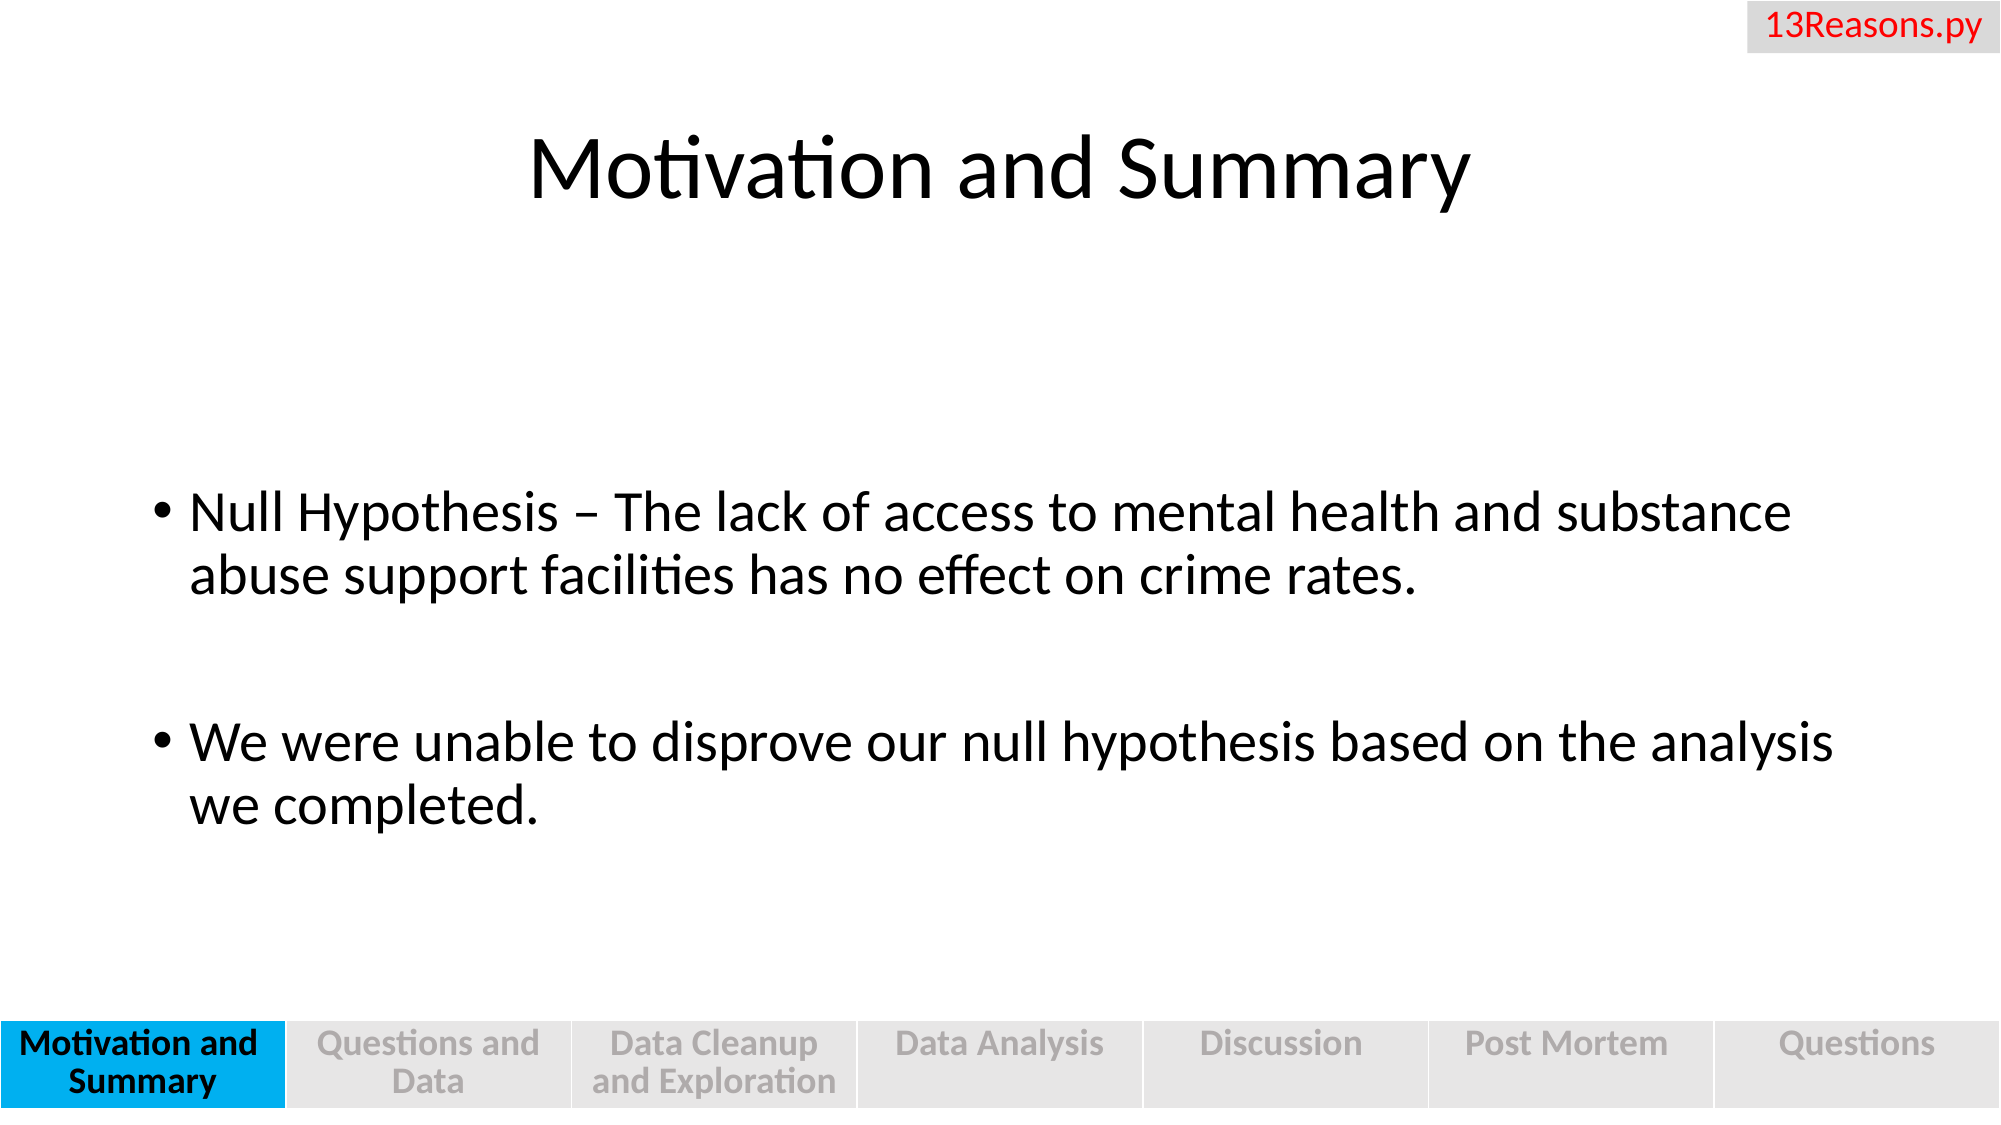

13Reasons.py
# Motivation and Summary

Null Hypothesis – The lack of access to mental health and substance abuse support facilities has no effect on crime rates.

We were unable to disprove our null hypothesis based on the analysis we completed.

| Motivation and Summary | Questions and Data | Data Cleanup and Exploration | Data Analysis | Discussion | Post Mortem | Questions |
| --- | --- | --- | --- | --- | --- | --- |
| Motivation and Summary | Questions and Data | Data Cleanup and Exploration | Data Analysis | Discussion | Post Mortem | Questions |
| --- | --- | --- | --- | --- | --- | --- |